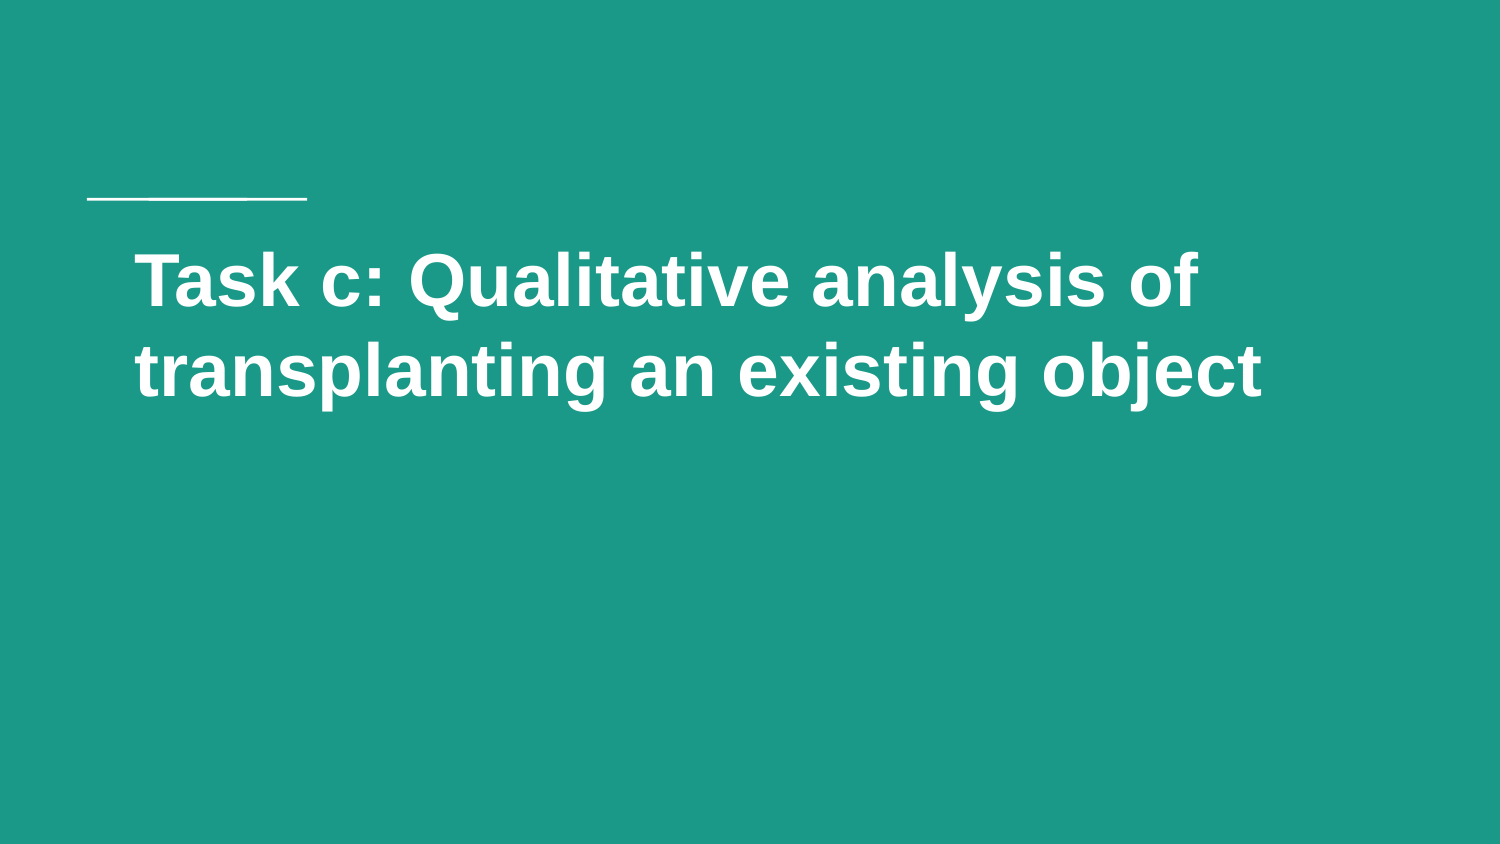

# Task c: Qualitative analysis of transplanting an existing object